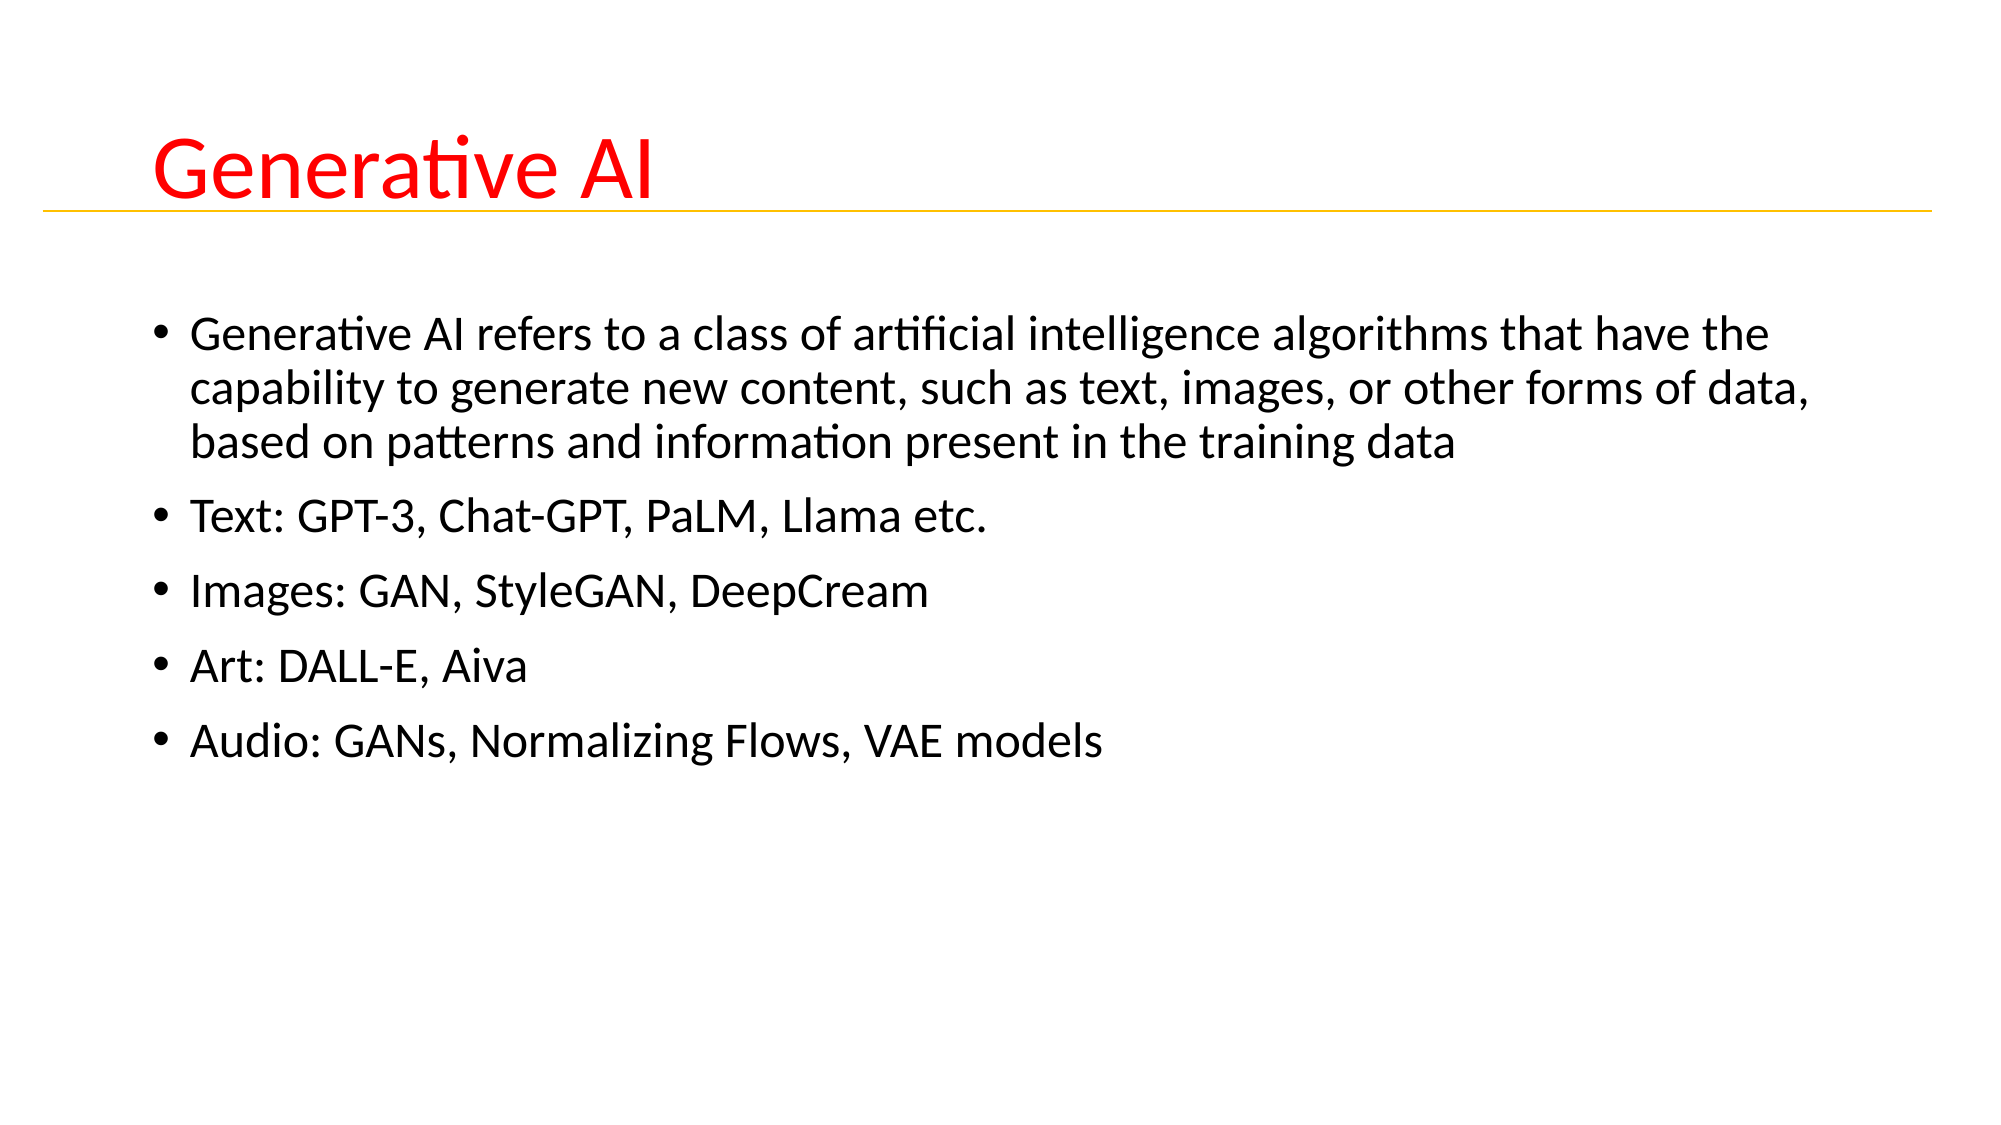

# Generative AI
Generative AI refers to a class of artificial intelligence algorithms that have the capability to generate new content, such as text, images, or other forms of data, based on patterns and information present in the training data
Text: GPT-3, Chat-GPT, PaLM, Llama etc.
Images: GAN, StyleGAN, DeepCream
Art: DALL-E, Aiva
Audio: GANs, Normalizing Flows, VAE models